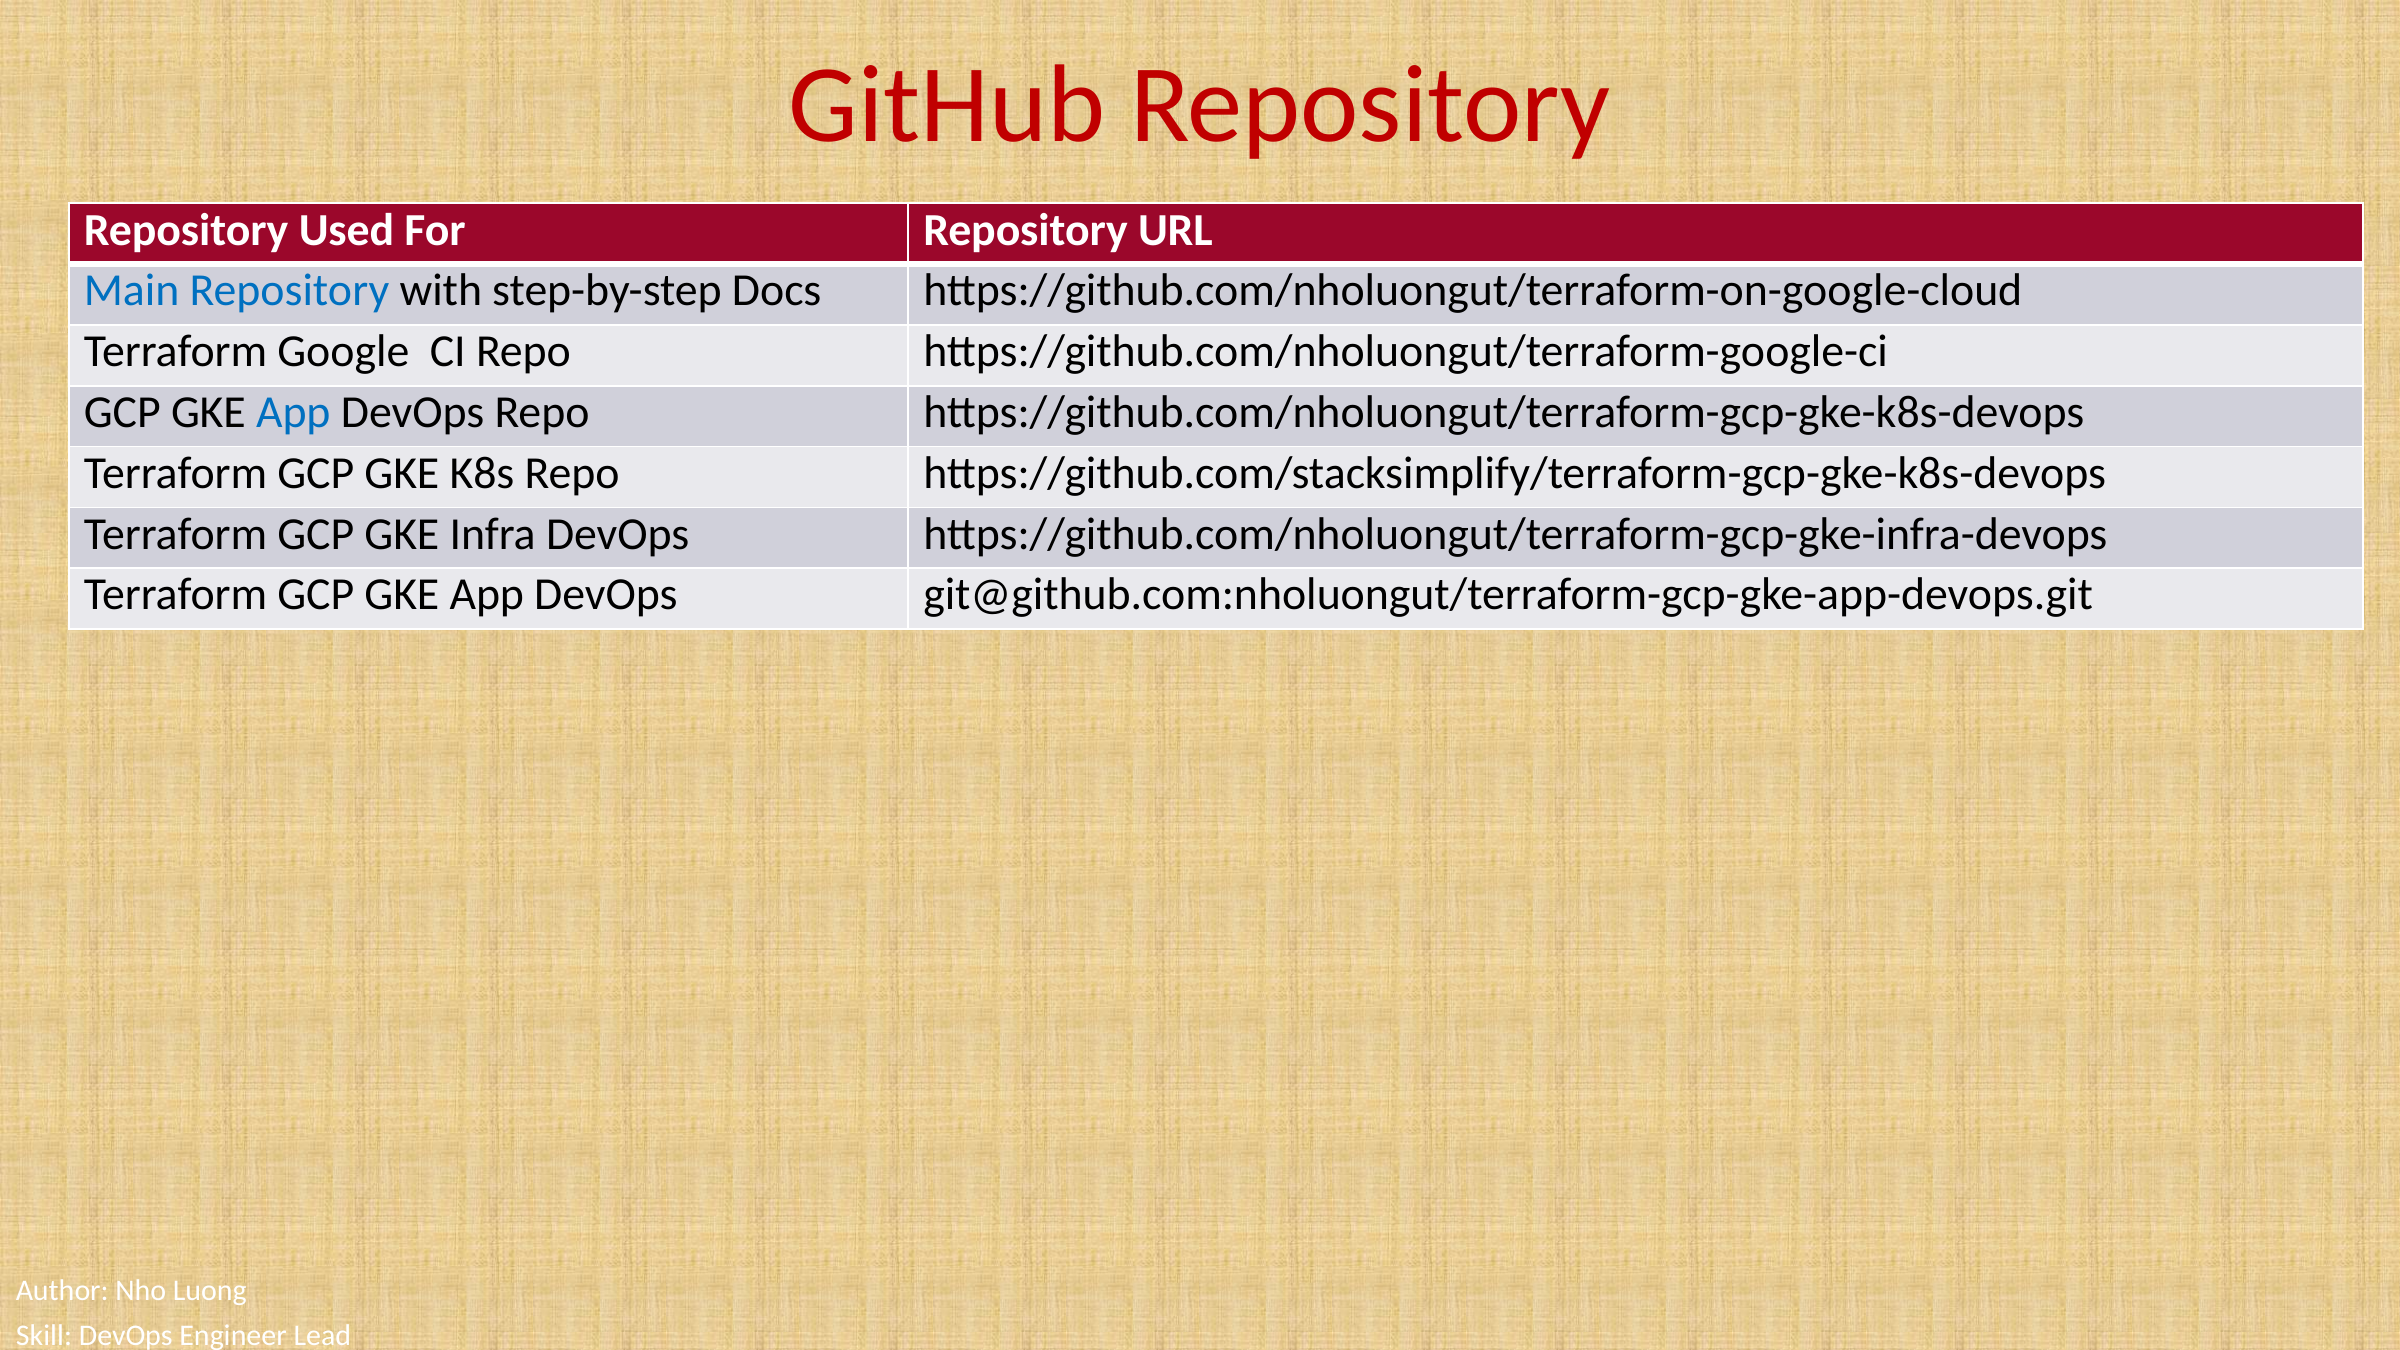

# GitHub Repository
| Repository Used For | Repository URL |
| --- | --- |
| Main Repository with step-by-step Docs | https://github.com/nholuongut/terraform-on-google-cloud |
| Terraform Google CI Repo | https://github.com/nholuongut/terraform-google-ci |
| GCP GKE App DevOps Repo | https://github.com/nholuongut/terraform-gcp-gke-k8s-devops |
| Terraform GCP GKE K8s Repo | https://github.com/stacksimplify/terraform-gcp-gke-k8s-devops |
| Terraform GCP GKE Infra DevOps | https://github.com/nholuongut/terraform-gcp-gke-infra-devops |
| Terraform GCP GKE App DevOps | git@github.com:nholuongut/terraform-gcp-gke-app-devops.git |
Author: Nho Luong
Skill: DevOps Engineer Lead